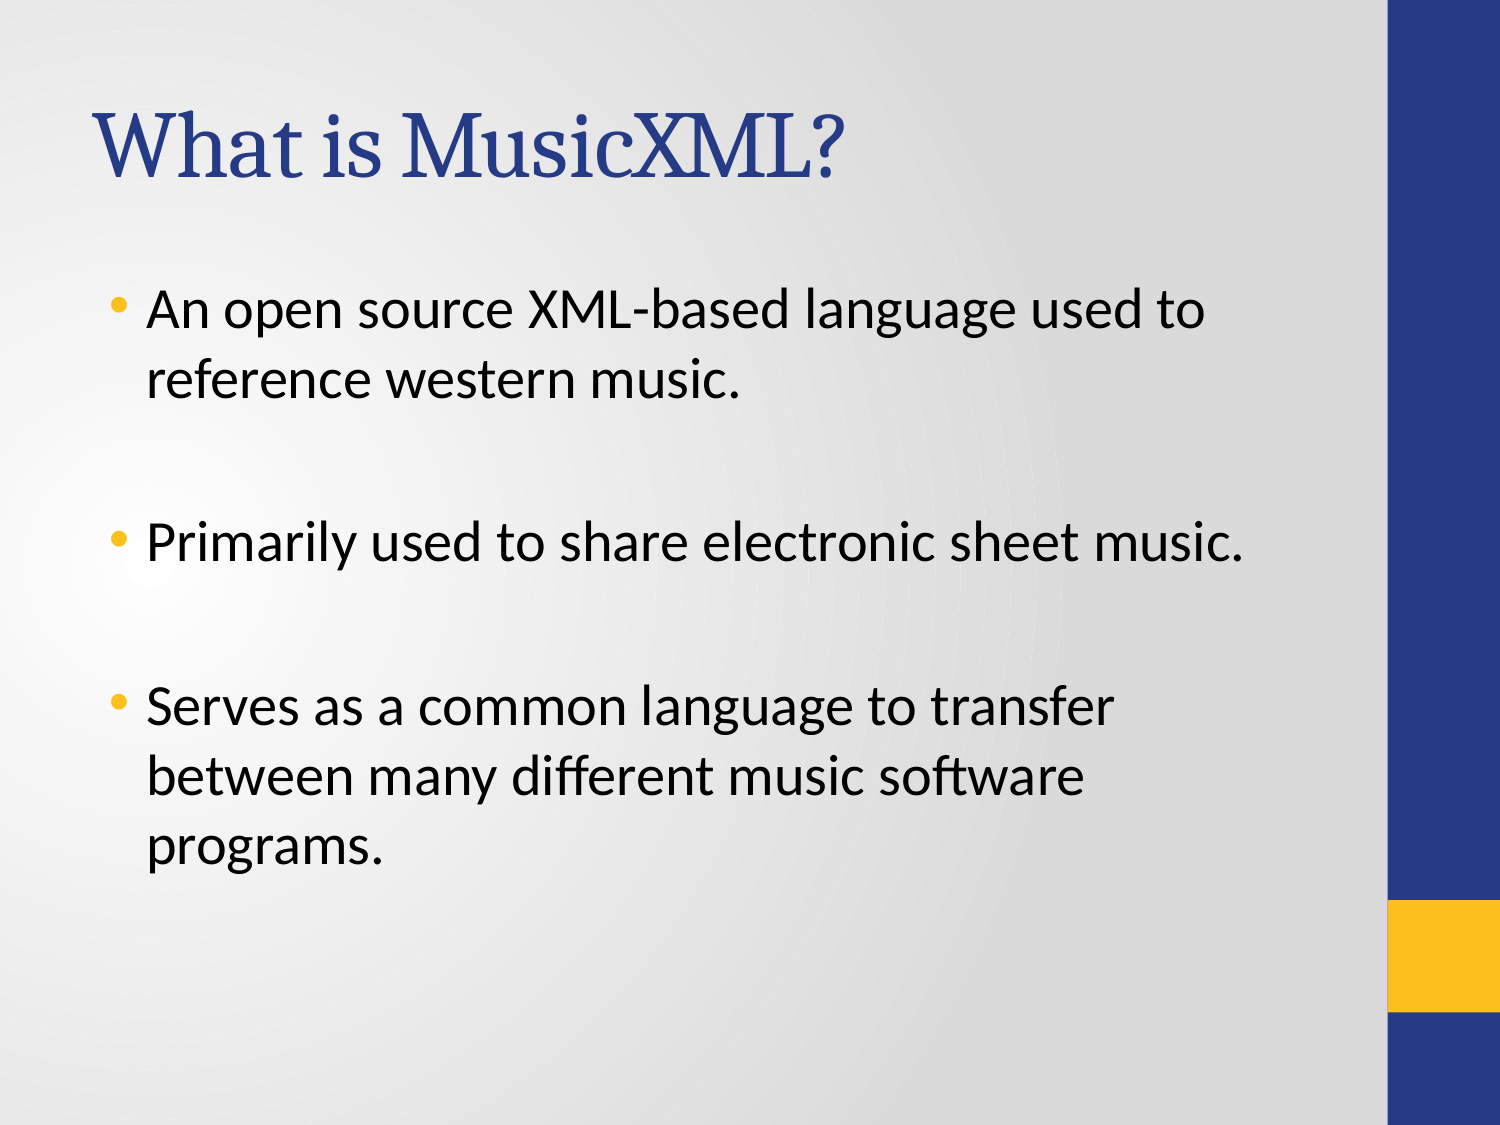

# What is MusicXML?
An open source XML-based language used to reference western music.

Primarily used to share electronic sheet music.

Serves as a common language to transfer between many different music software programs.